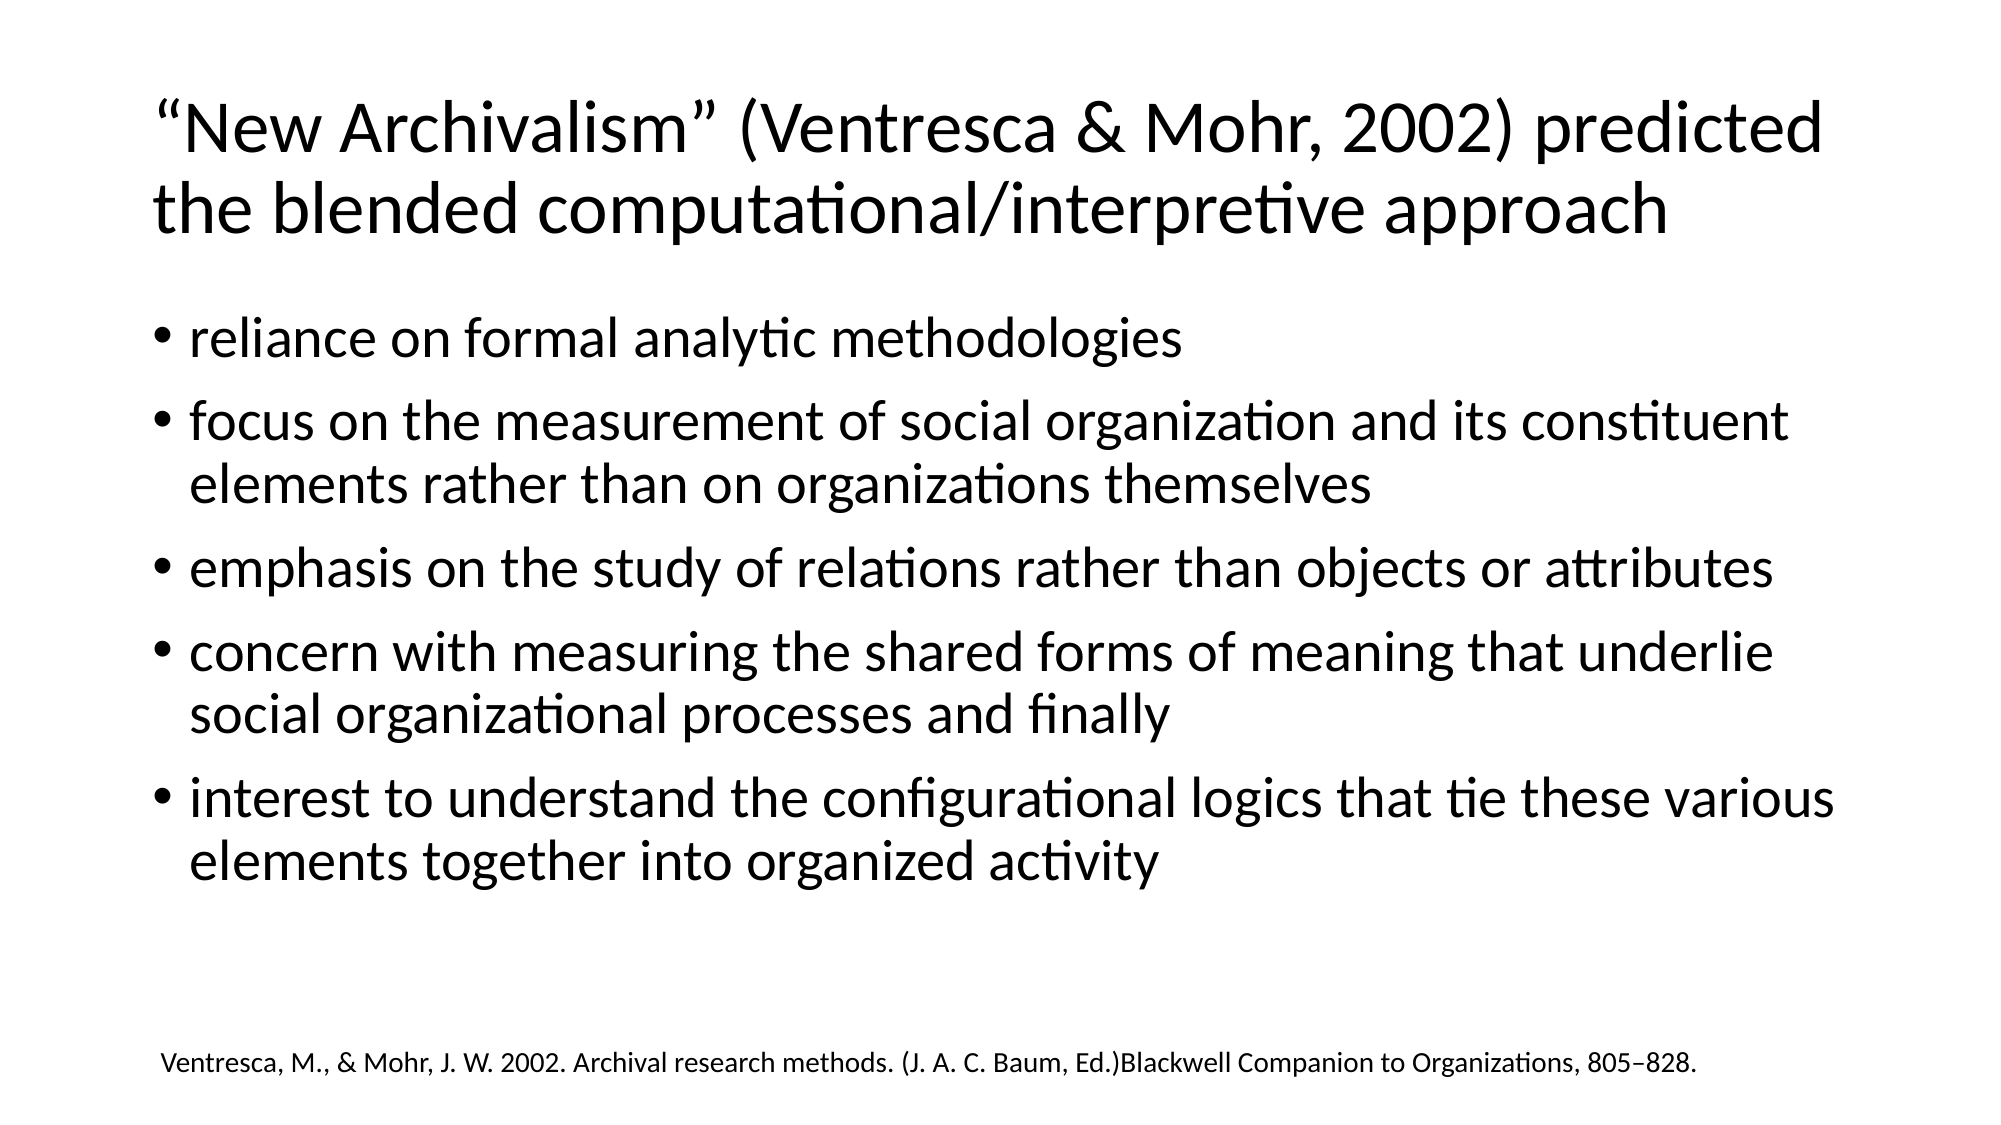

# “New Archivalism” (Ventresca & Mohr, 2002) predicted the blended computational/interpretive approach
reliance on formal analytic methodologies
focus on the measurement of social organization and its constituent elements rather than on organizations themselves
emphasis on the study of relations rather than objects or attributes
concern with measuring the shared forms of meaning that underlie social organizational processes and finally
interest to understand the configurational logics that tie these various elements together into organized activity
Ventresca, M., & Mohr, J. W. 2002. Archival research methods. (J. A. C. Baum, Ed.)Blackwell Companion to Organizations, 805–828.